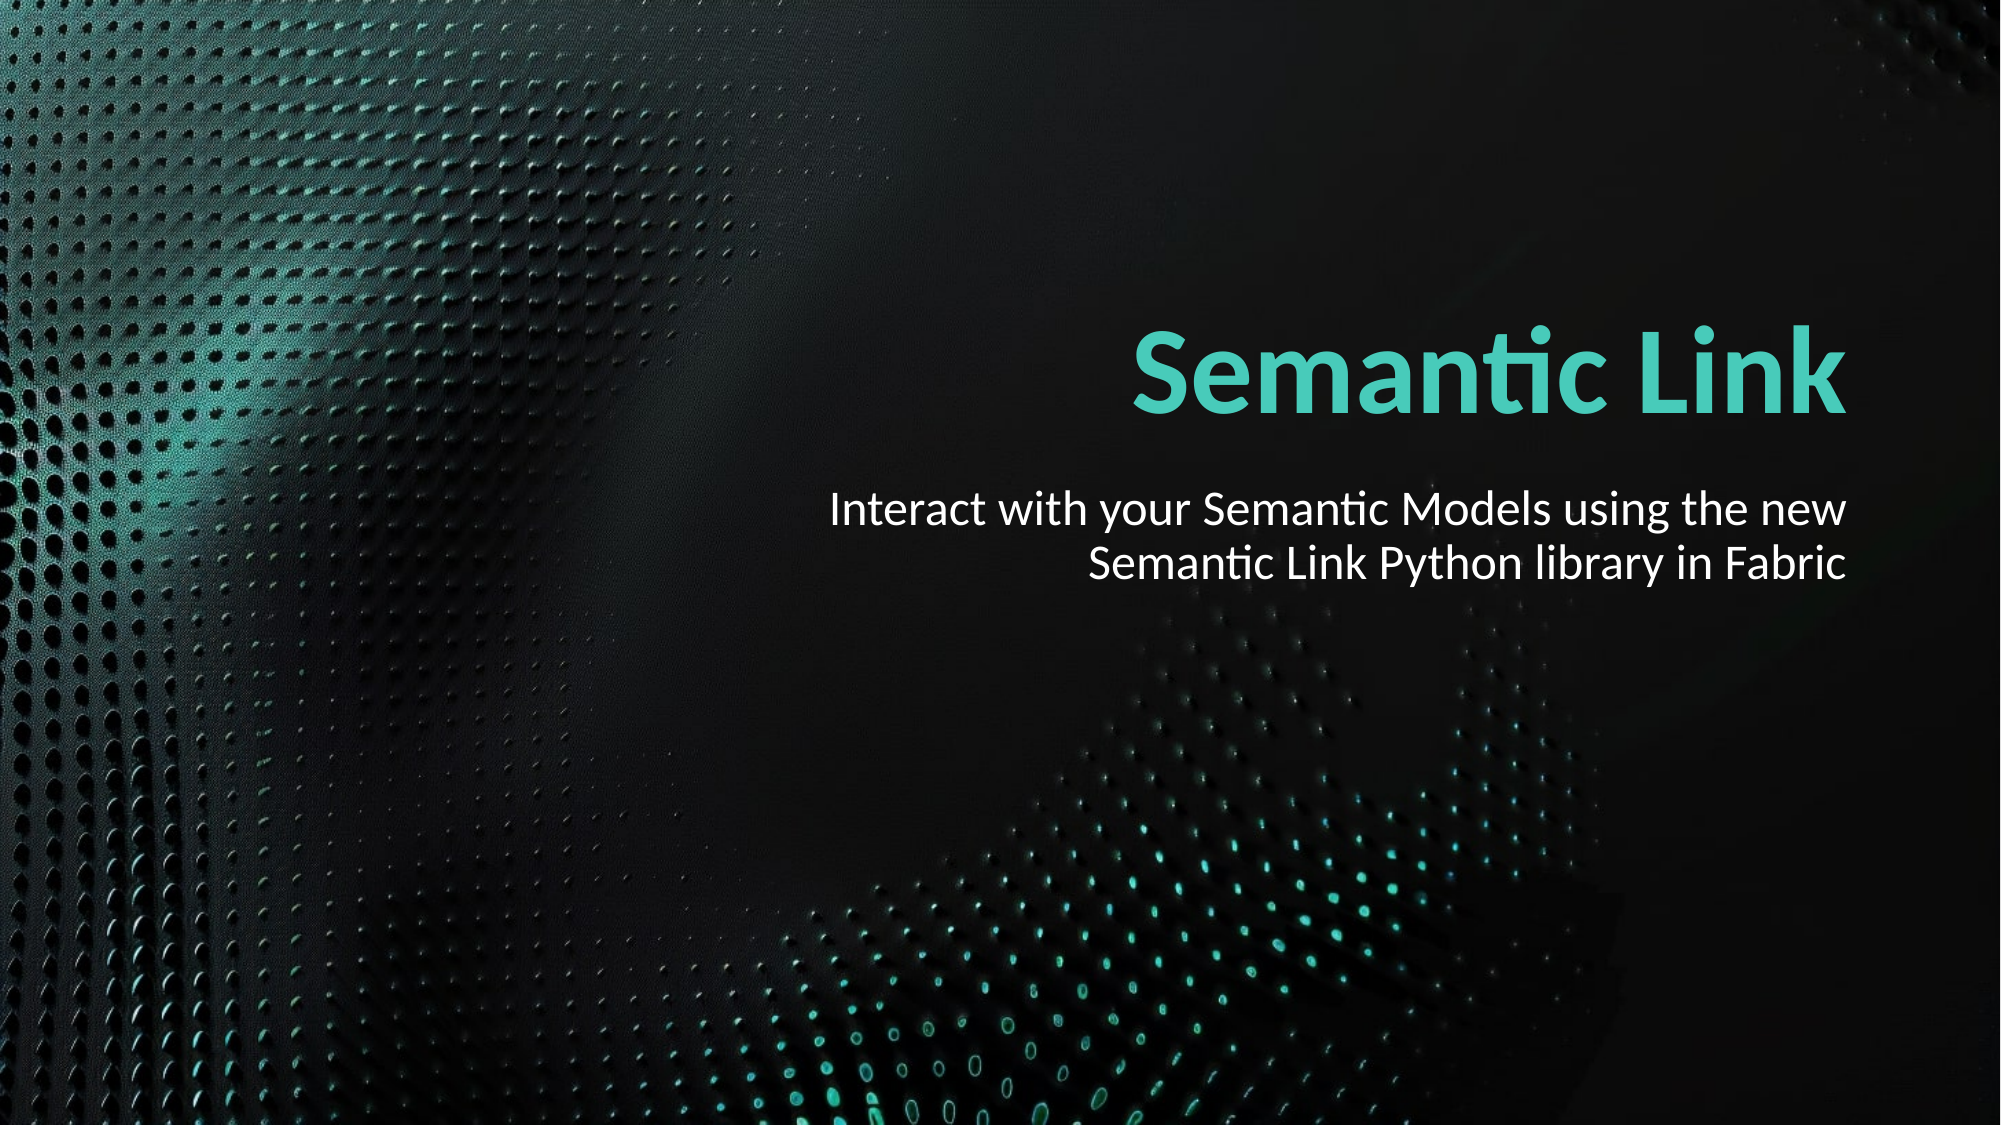

# Semantic Link
Interact with your Semantic Models using the new Semantic Link Python library in Fabric